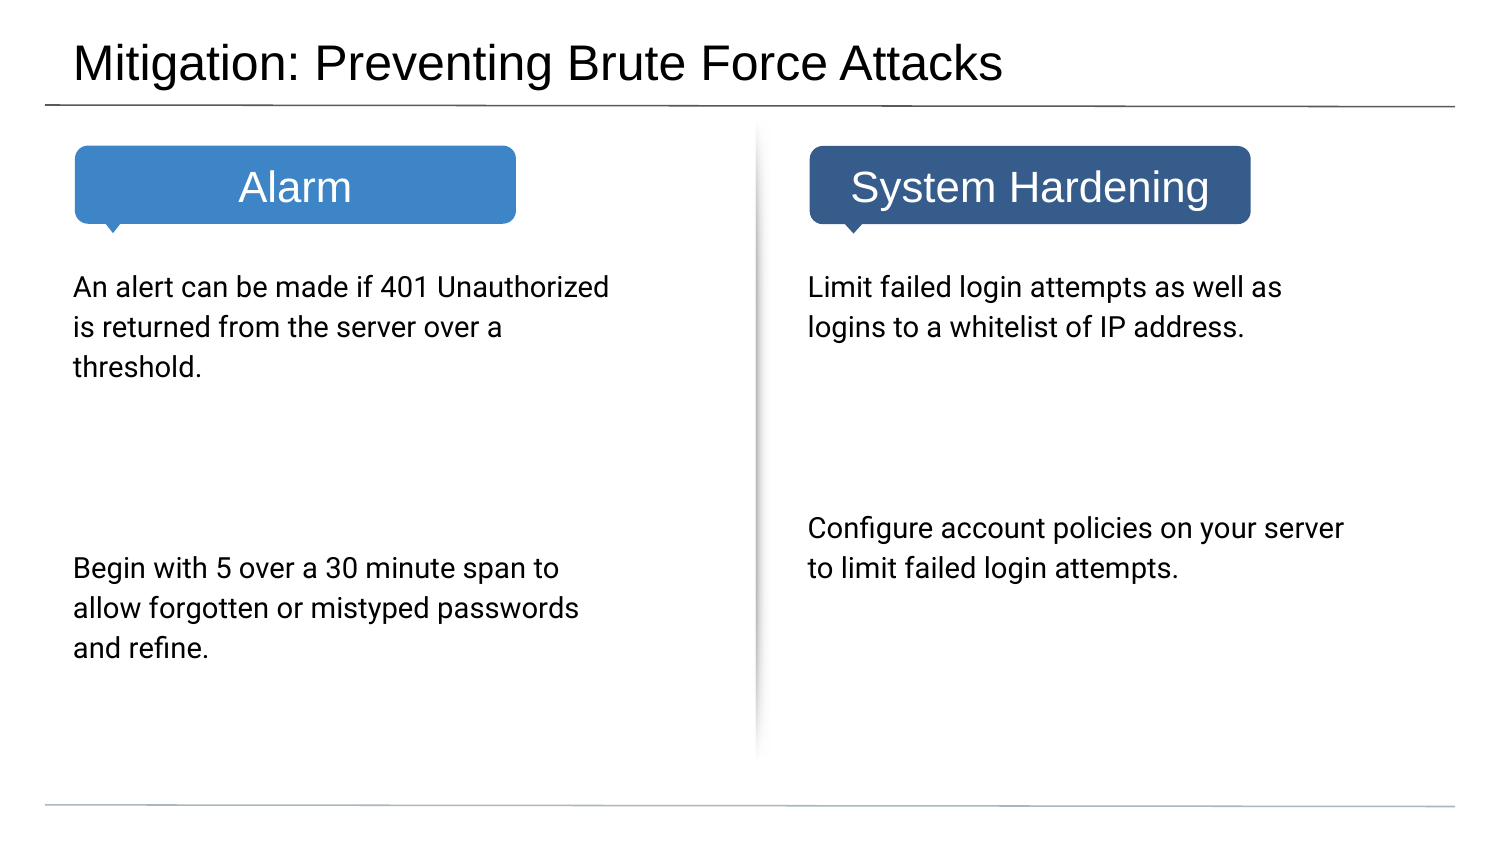

# Mitigation: Preventing Brute Force Attacks
An alert can be made if 401 Unauthorized is returned from the server over a threshold.

Begin with 5 over a 30 minute span to allow forgotten or mistyped passwords and refine.
Limit failed login attempts as well as logins to a whitelist of IP address.

Configure account policies on your server to limit failed login attempts.